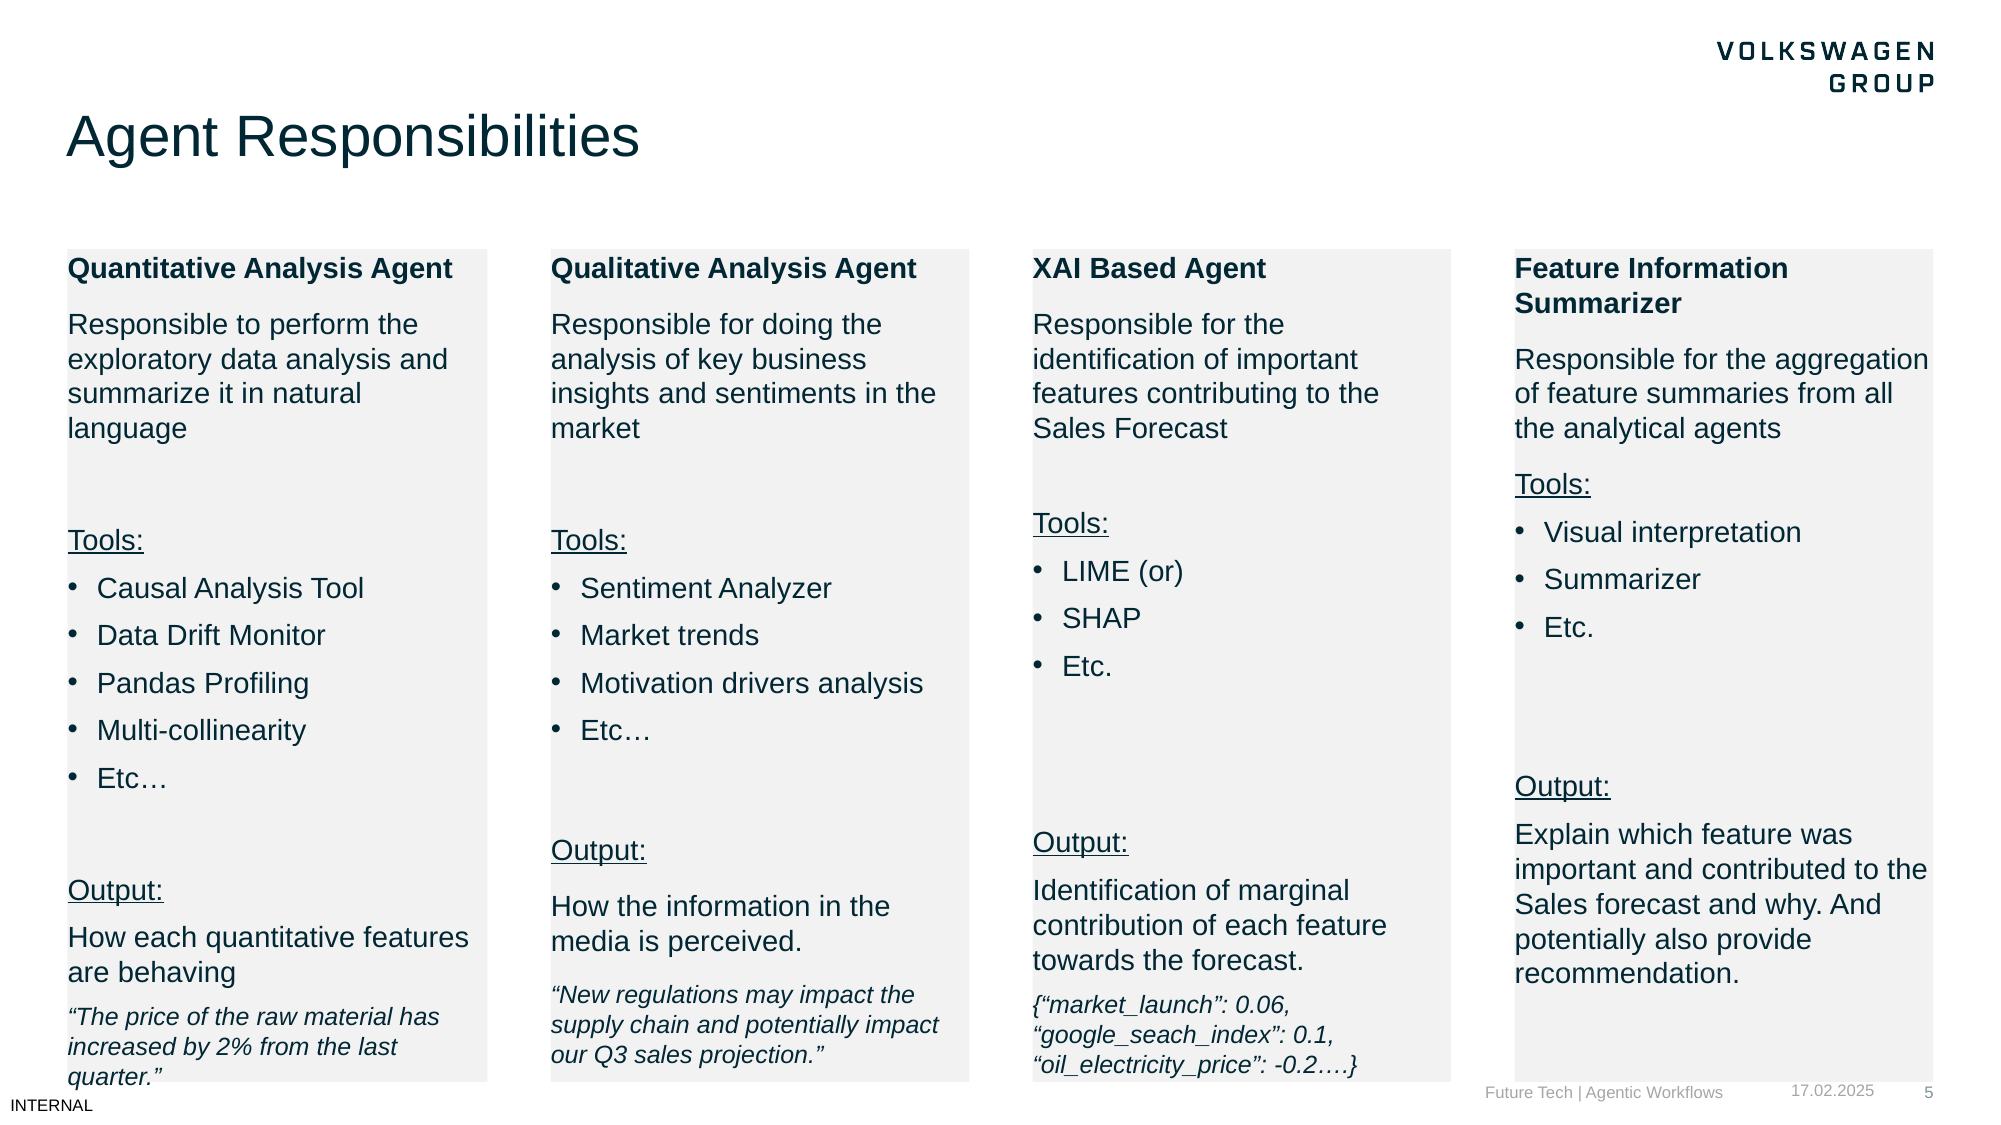

# Agent Responsibilities
Qualitative Analysis Agent
Responsible for doing the analysis of key business insights and sentiments in the market

Tools:
Sentiment Analyzer
Market trends
Motivation drivers analysis
Etc…

Output:
How the information in the media is perceived.
“New regulations may impact the supply chain and potentially impact our Q3 sales projection.”
Feature Information Summarizer
Responsible for the aggregation of feature summaries from all the analytical agents
Tools:
Visual interpretation
Summarizer
Etc.

Output:
Explain which feature was important and contributed to the Sales forecast and why. And potentially also provide recommendation.
Quantitative Analysis Agent
Responsible to perform the exploratory data analysis and summarize it in natural language

Tools:
Causal Analysis Tool
Data Drift Monitor
Pandas Profiling
Multi-collinearity
Etc…

Output:
How each quantitative features are behaving
“The price of the raw material has increased by 2% from the last quarter.”

XAI Based Agent
Responsible for the identification of important features contributing to the Sales Forecast

Tools:
LIME (or)
SHAP
Etc.

Output:
Identification of marginal contribution of each feature towards the forecast.
{“market_launch”: 0.06, “google_seach_index”: 0.1, “oil_electricity_price”: -0.2….}

17.02.2025
5
Future Tech | Agentic Workflows